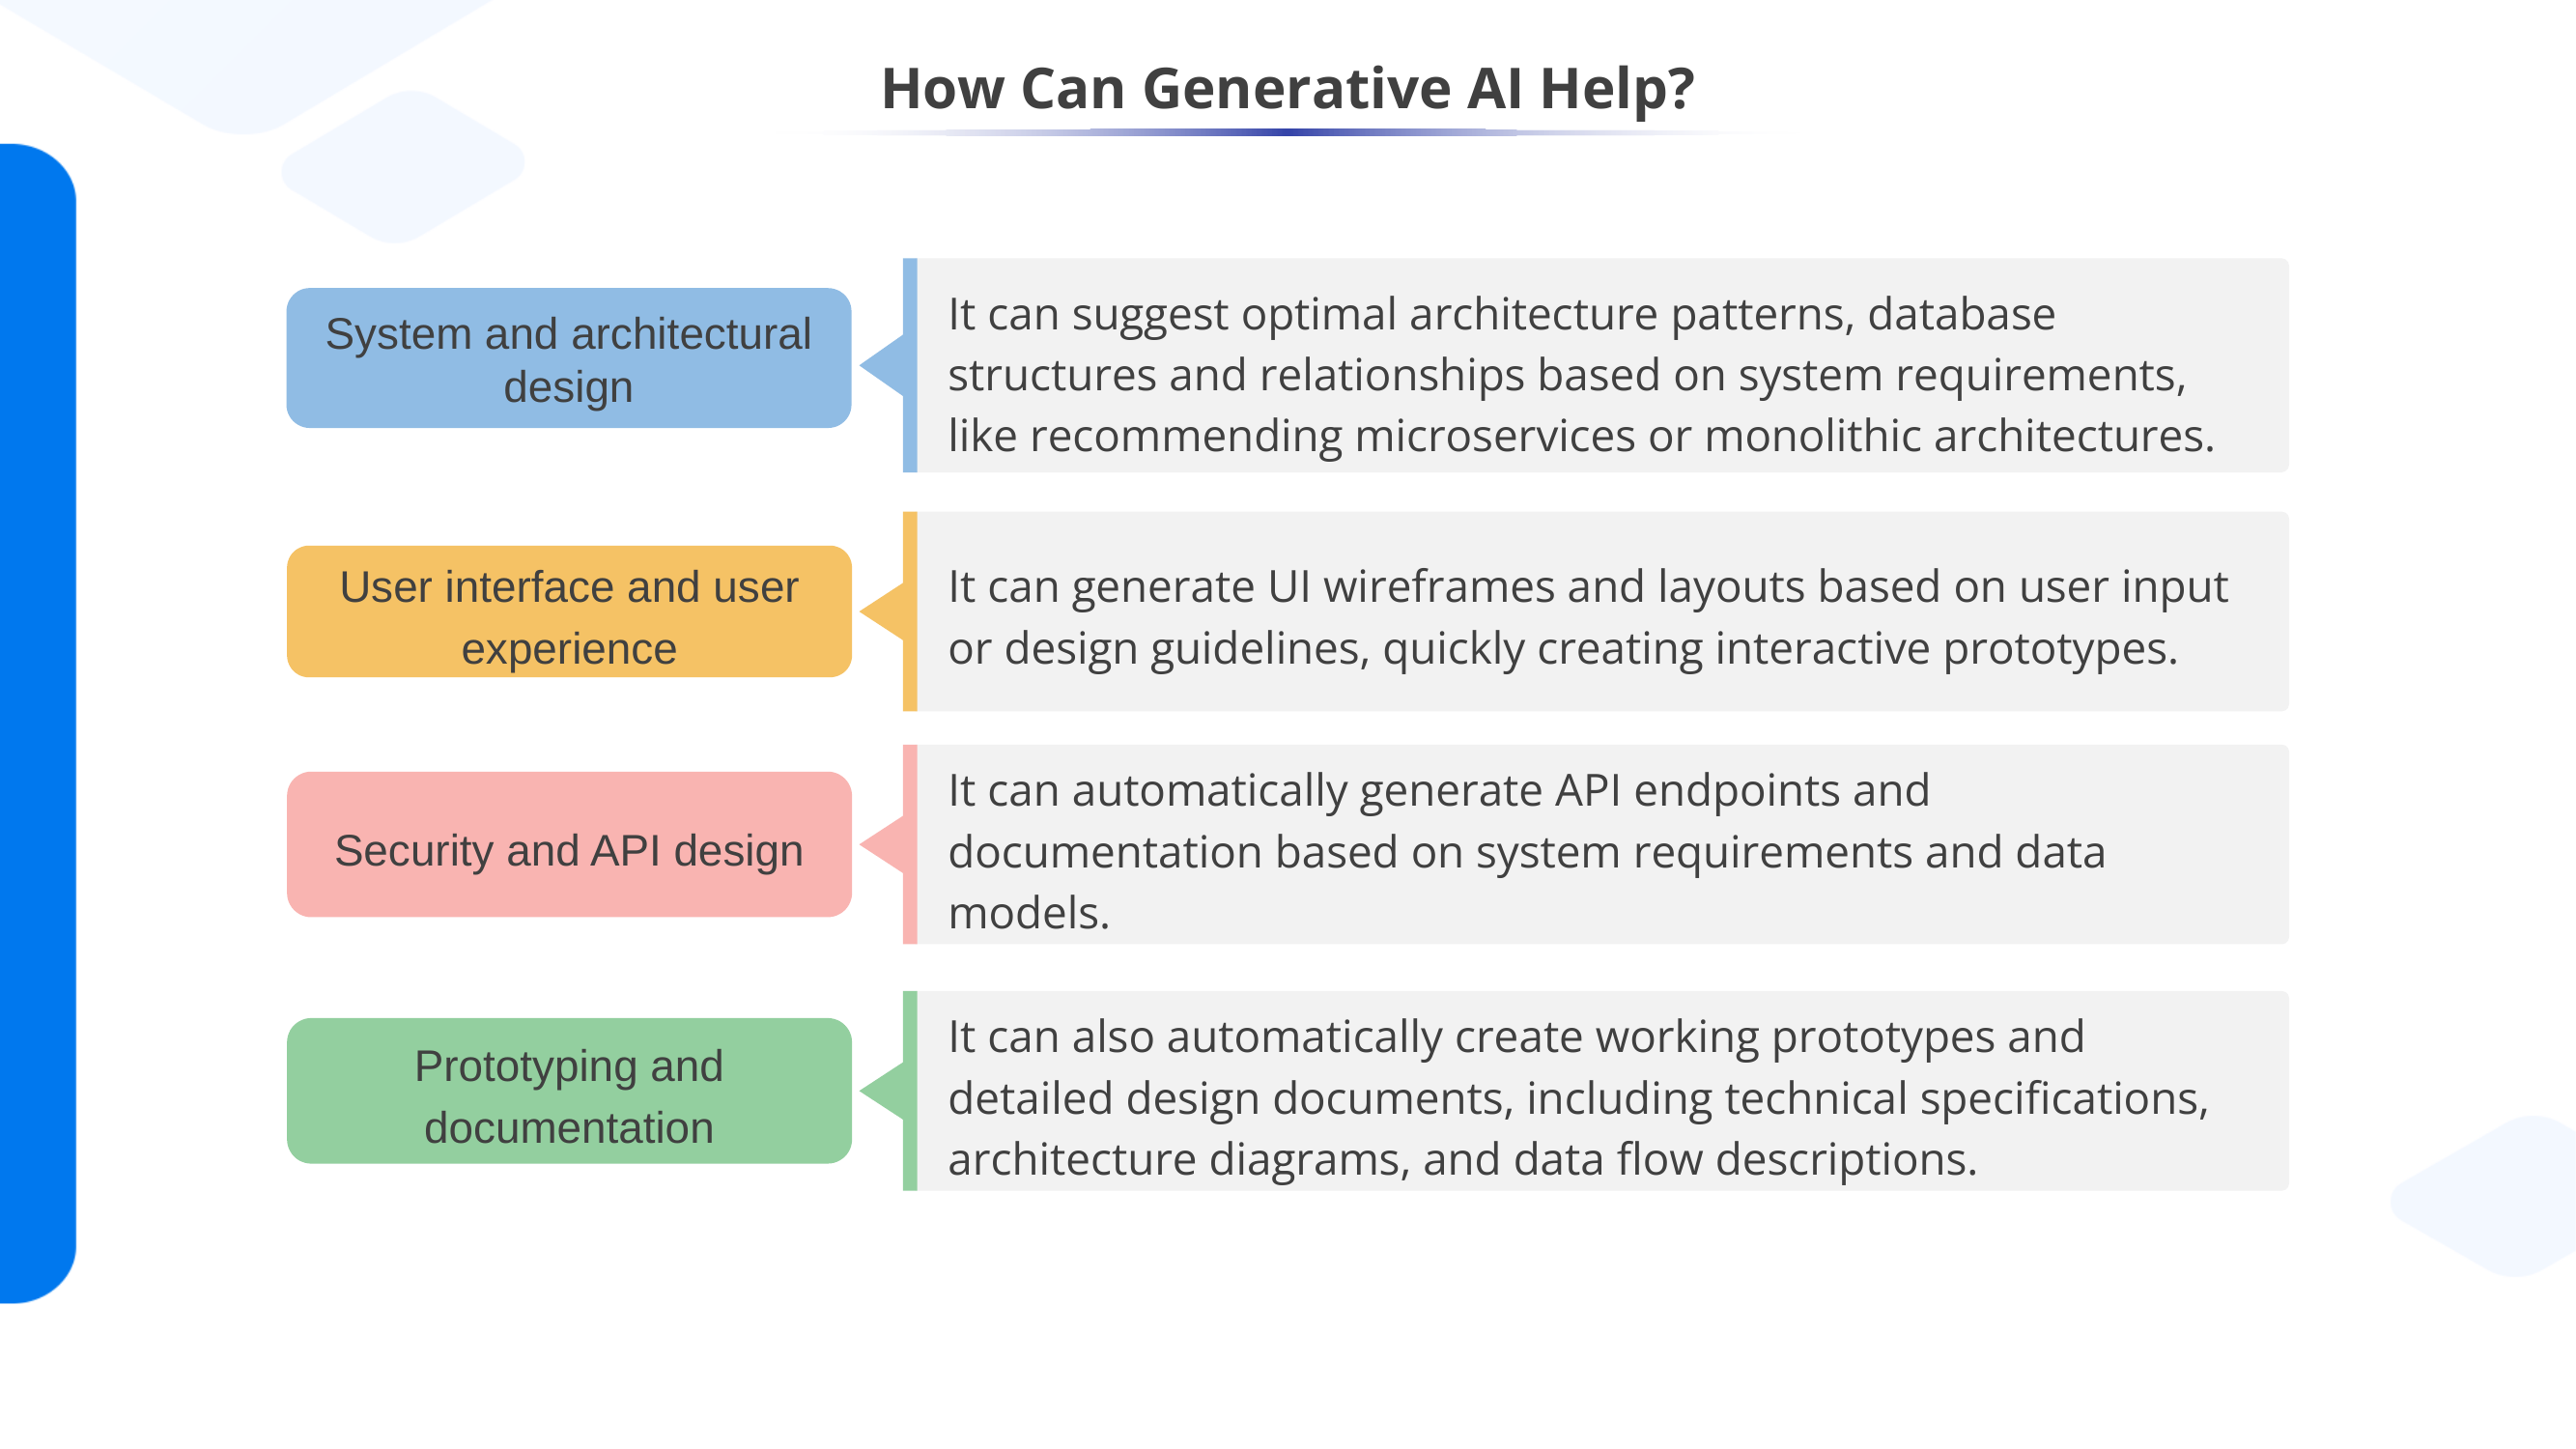

# How Can Generative AI Help?

It can suggest optimal architecture patterns, database structures and relationships based on system requirements, like recommending microservices or monolithic architectures.

System and architectural design

It can generate UI wireframes and layouts based on user input or design guidelines, quickly creating interactive prototypes.

User interface and user experience

It can automatically generate API endpoints and documentation based on system requirements and data models.

Security and API design

It can also automatically create working prototypes and detailed design documents, including technical specifications, architecture diagrams, and data flow descriptions.

Prototyping and documentation